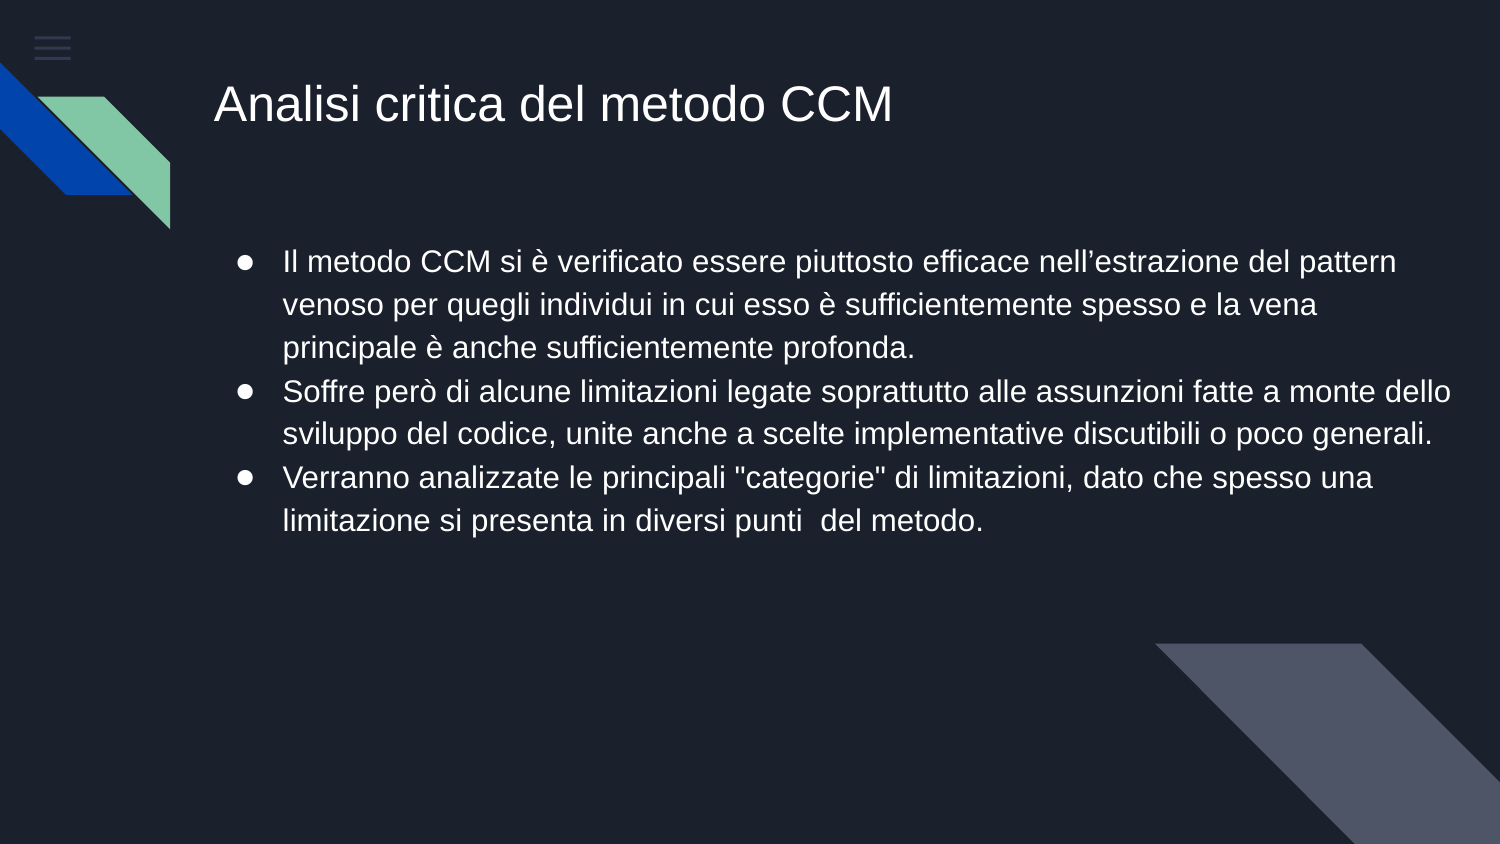

# Analisi critica del metodo CCM
Il metodo CCM si è verificato essere piuttosto efficace nell’estrazione del pattern venoso per quegli individui in cui esso è sufficientemente spesso e la vena principale è anche sufficientemente profonda.
Soffre però di alcune limitazioni legate soprattutto alle assunzioni fatte a monte dello sviluppo del codice, unite anche a scelte implementative discutibili o poco generali.
Verranno analizzate le principali "categorie" di limitazioni, dato che spesso una limitazione si presenta in diversi punti  del metodo.